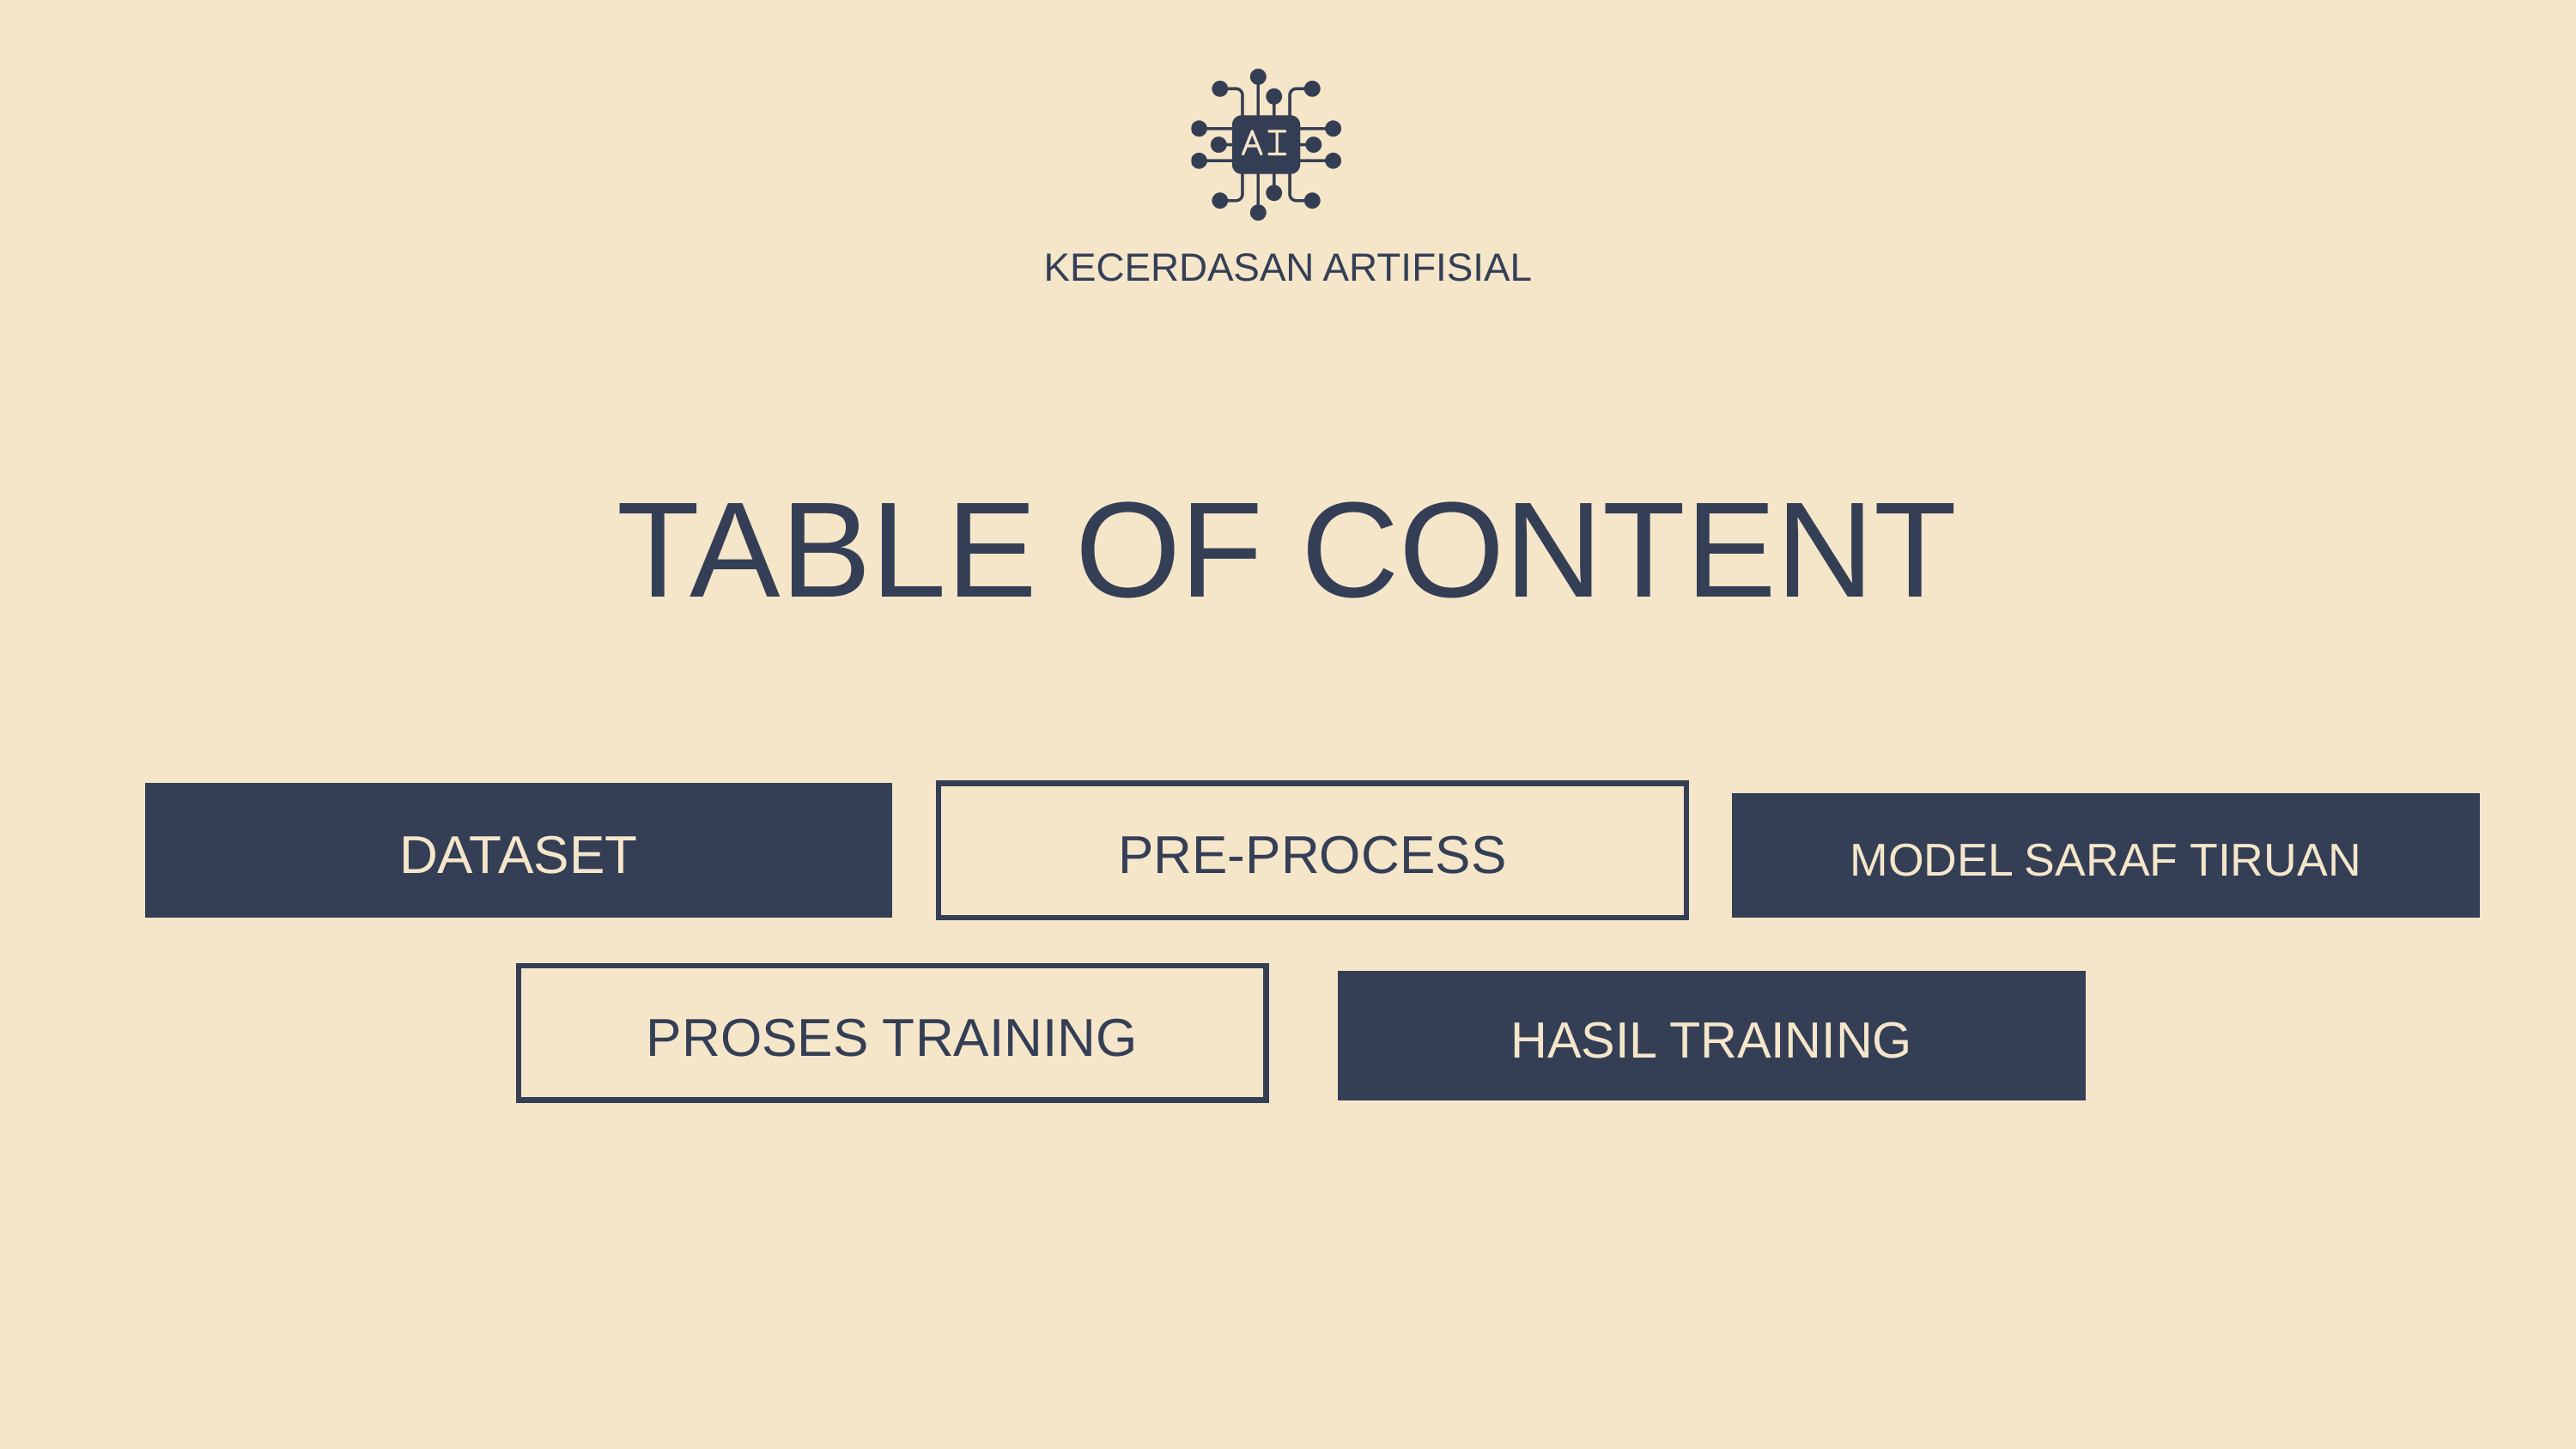

KECERDASAN ARTIFISIAL
TABLE OF CONTENT

DATASET

PRE-PROCESS

MODEL SARAF TIRUAN

PROSES TRAINING

HASIL TRAINING